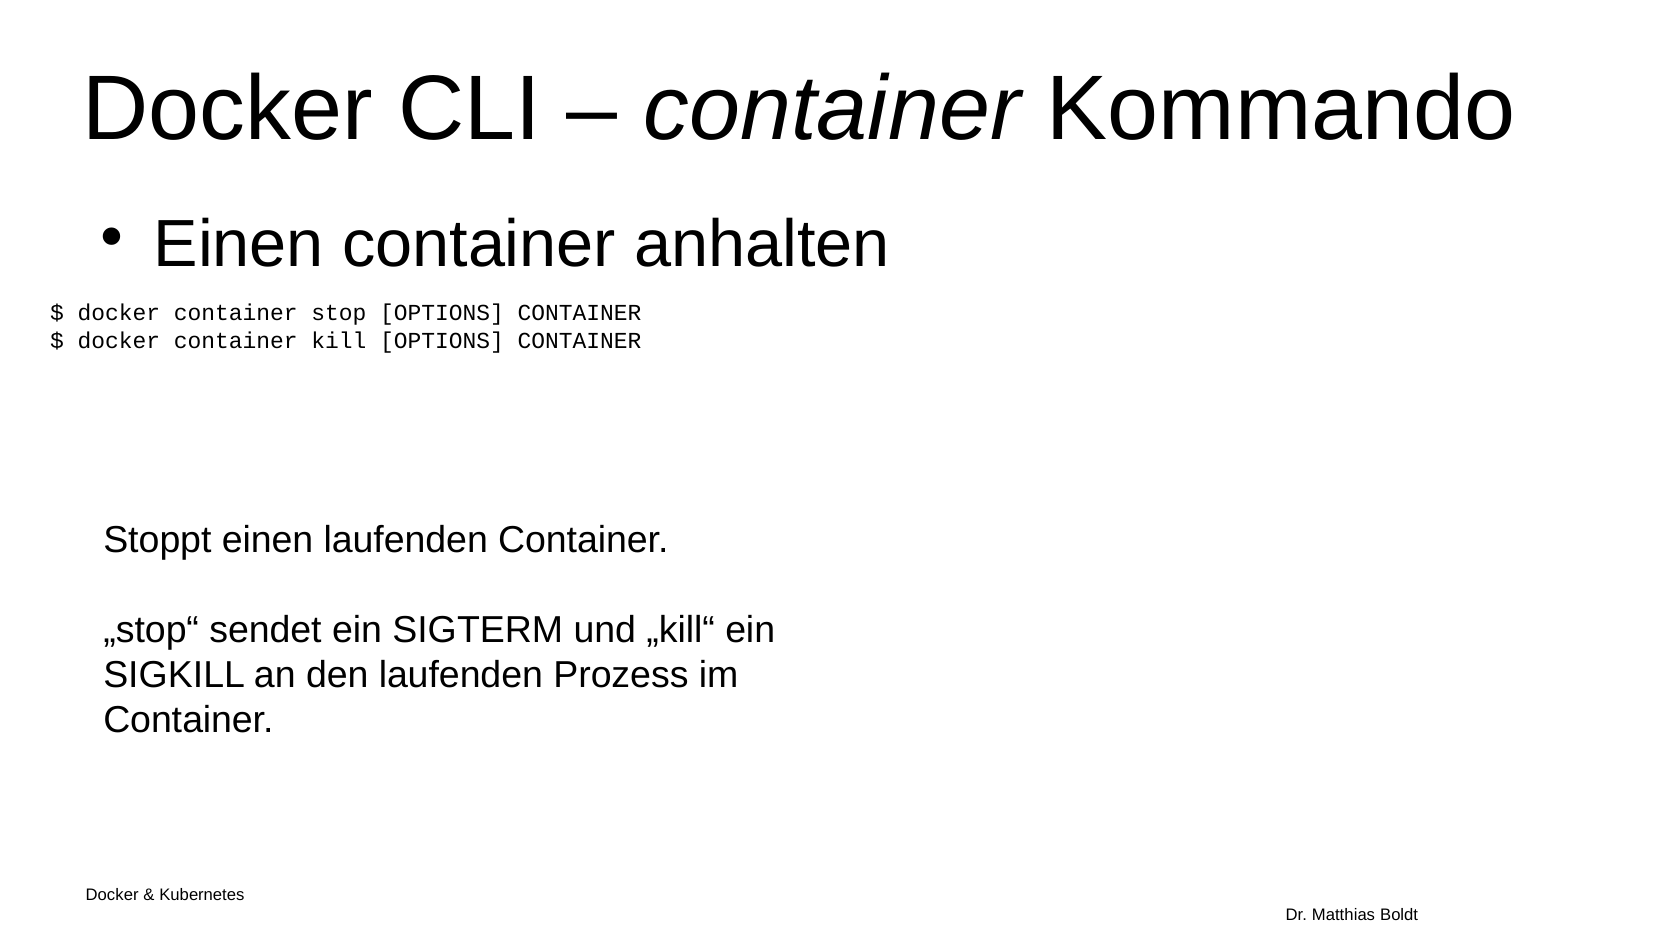

Docker CLI – container Kommando
Einen container anhalten

$ docker container stop [OPTIONS] CONTAINER
$ docker container kill [OPTIONS] CONTAINER

Stoppt einen laufenden Container.

„stop“ sendet ein SIGTERM und „kill“ ein SIGKILL an den laufenden Prozess im Container.
Docker & Kubernetes																Dr. Matthias Boldt